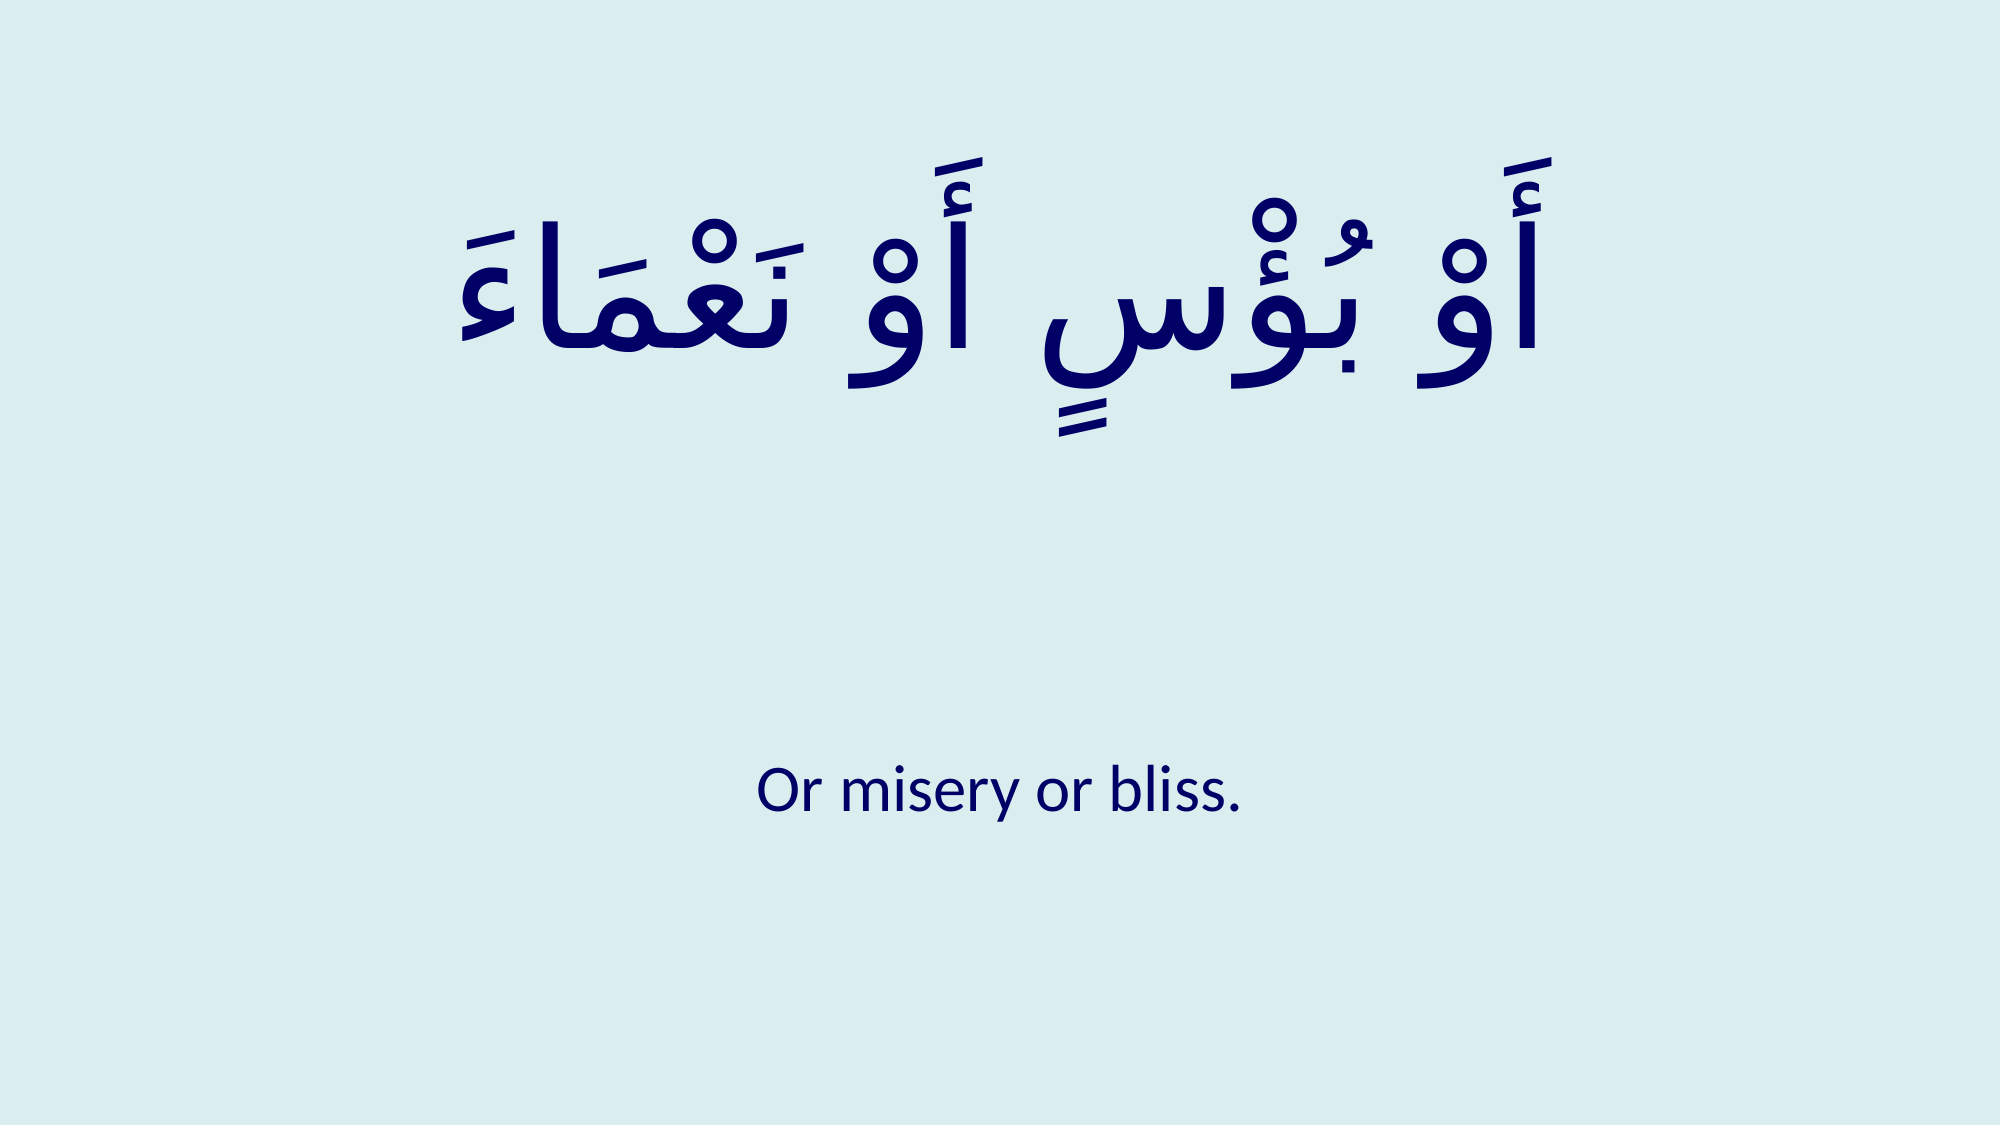

# أَوْ بُؤْسٍ أَوْ نَعْمَاءَ
Or misery or bliss.